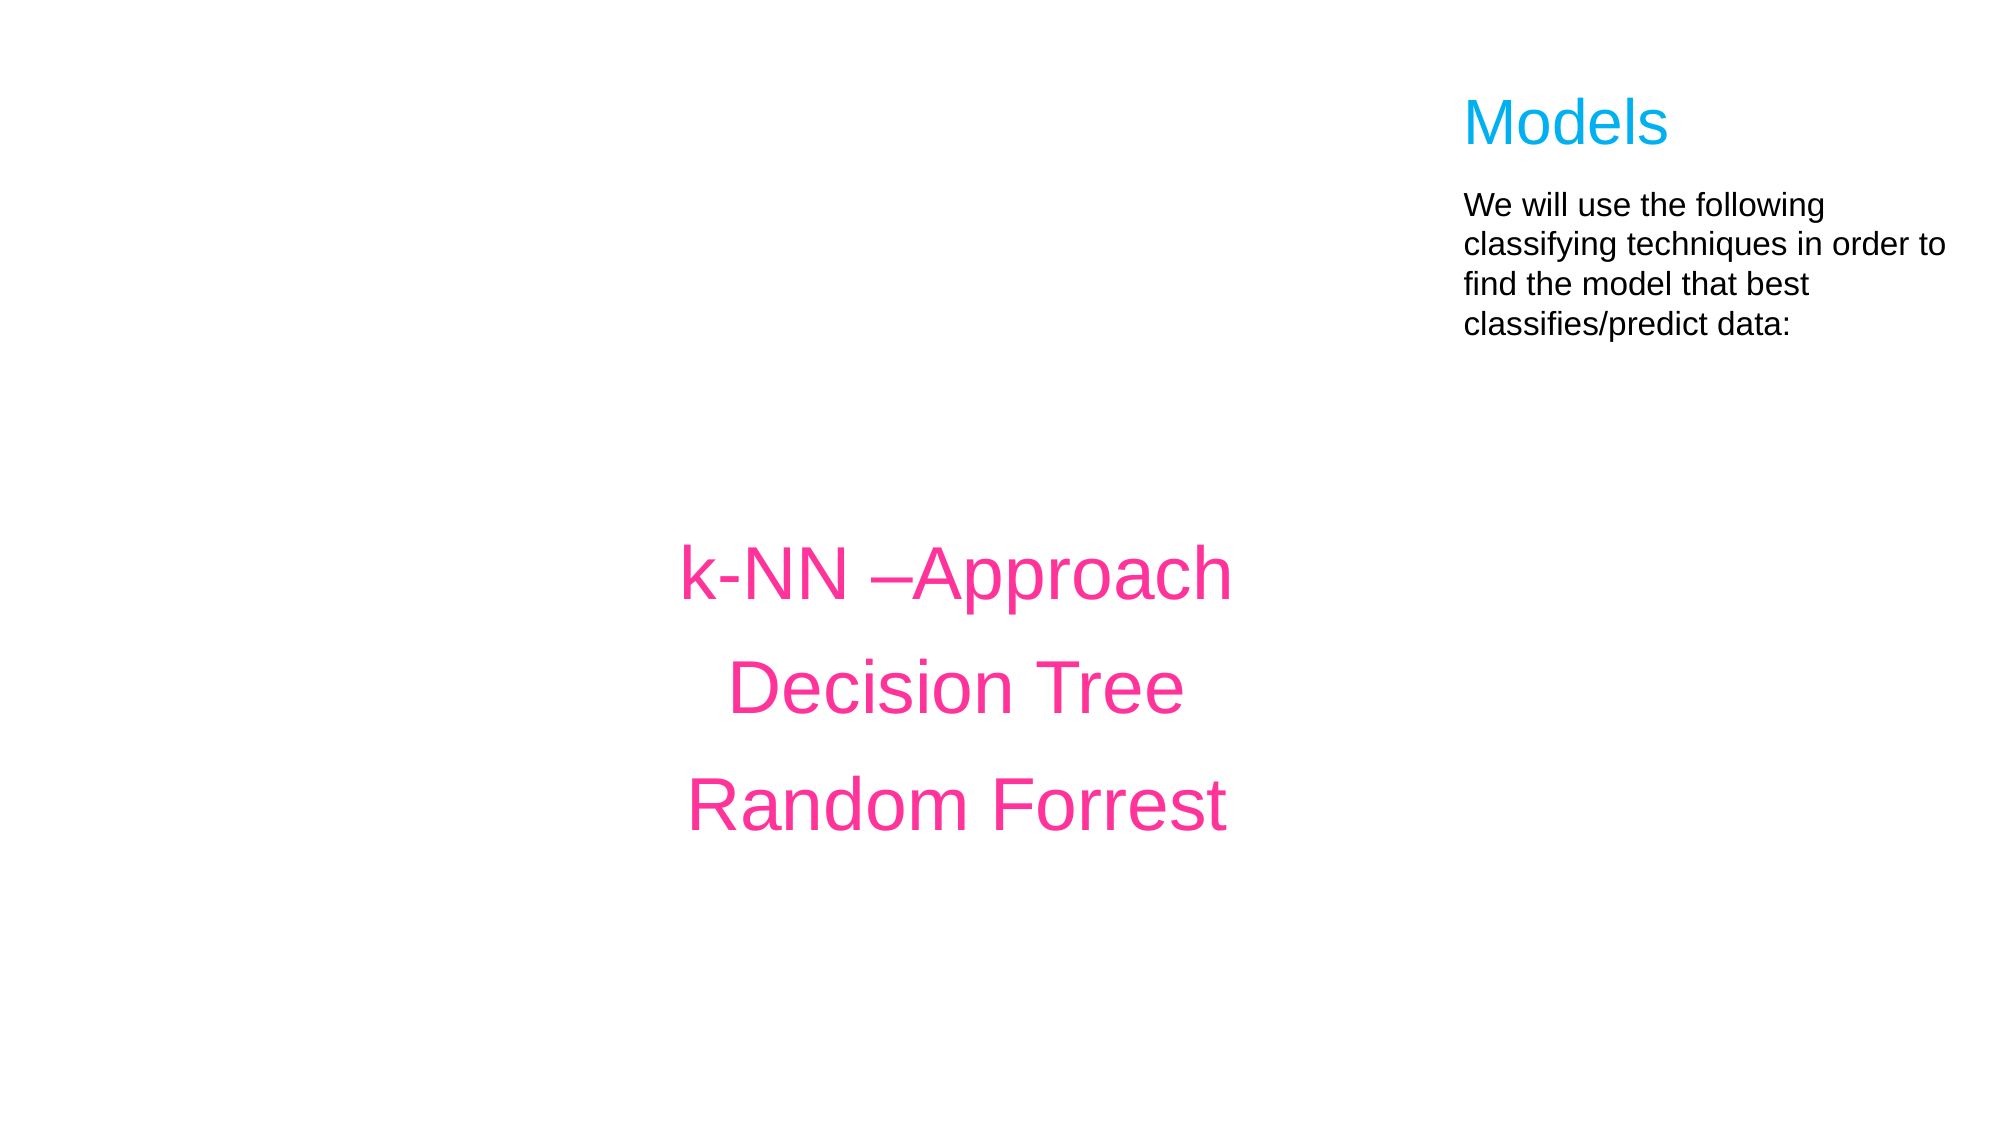

Models
We will use the following classifying techniques in order to find the model that best classifies/predict data:
k-NN –Approach

Decision Tree

Random Forrest